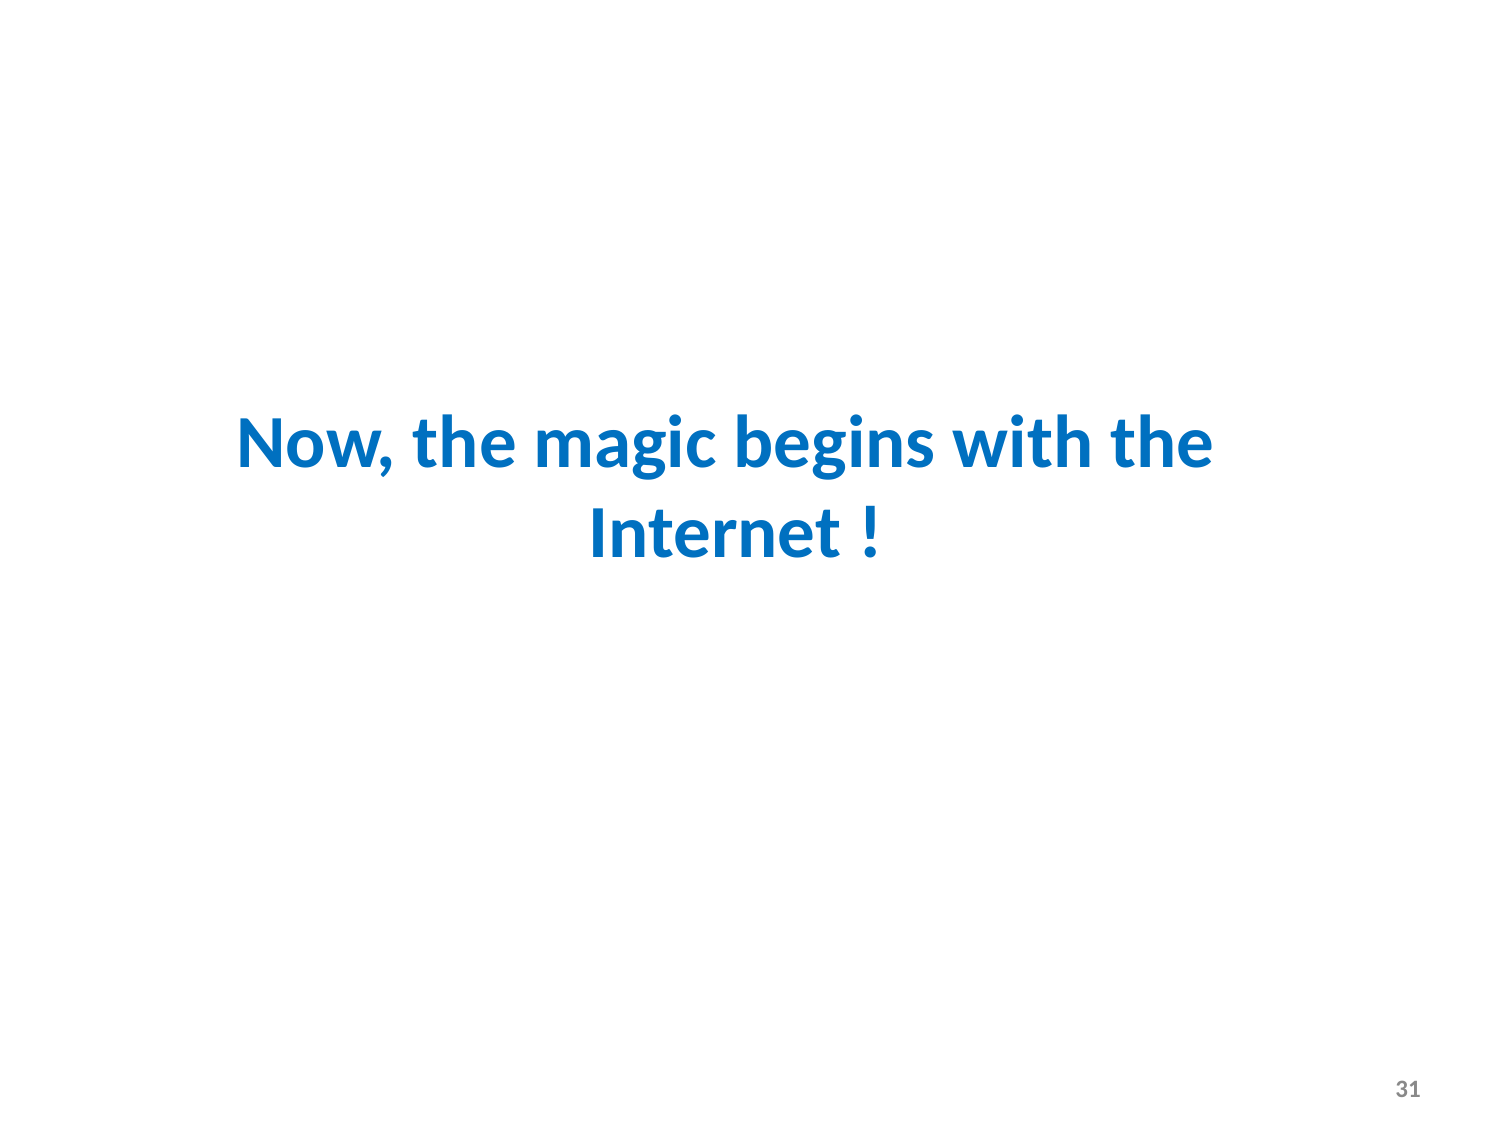

# Now, the magic begins with the Internet !